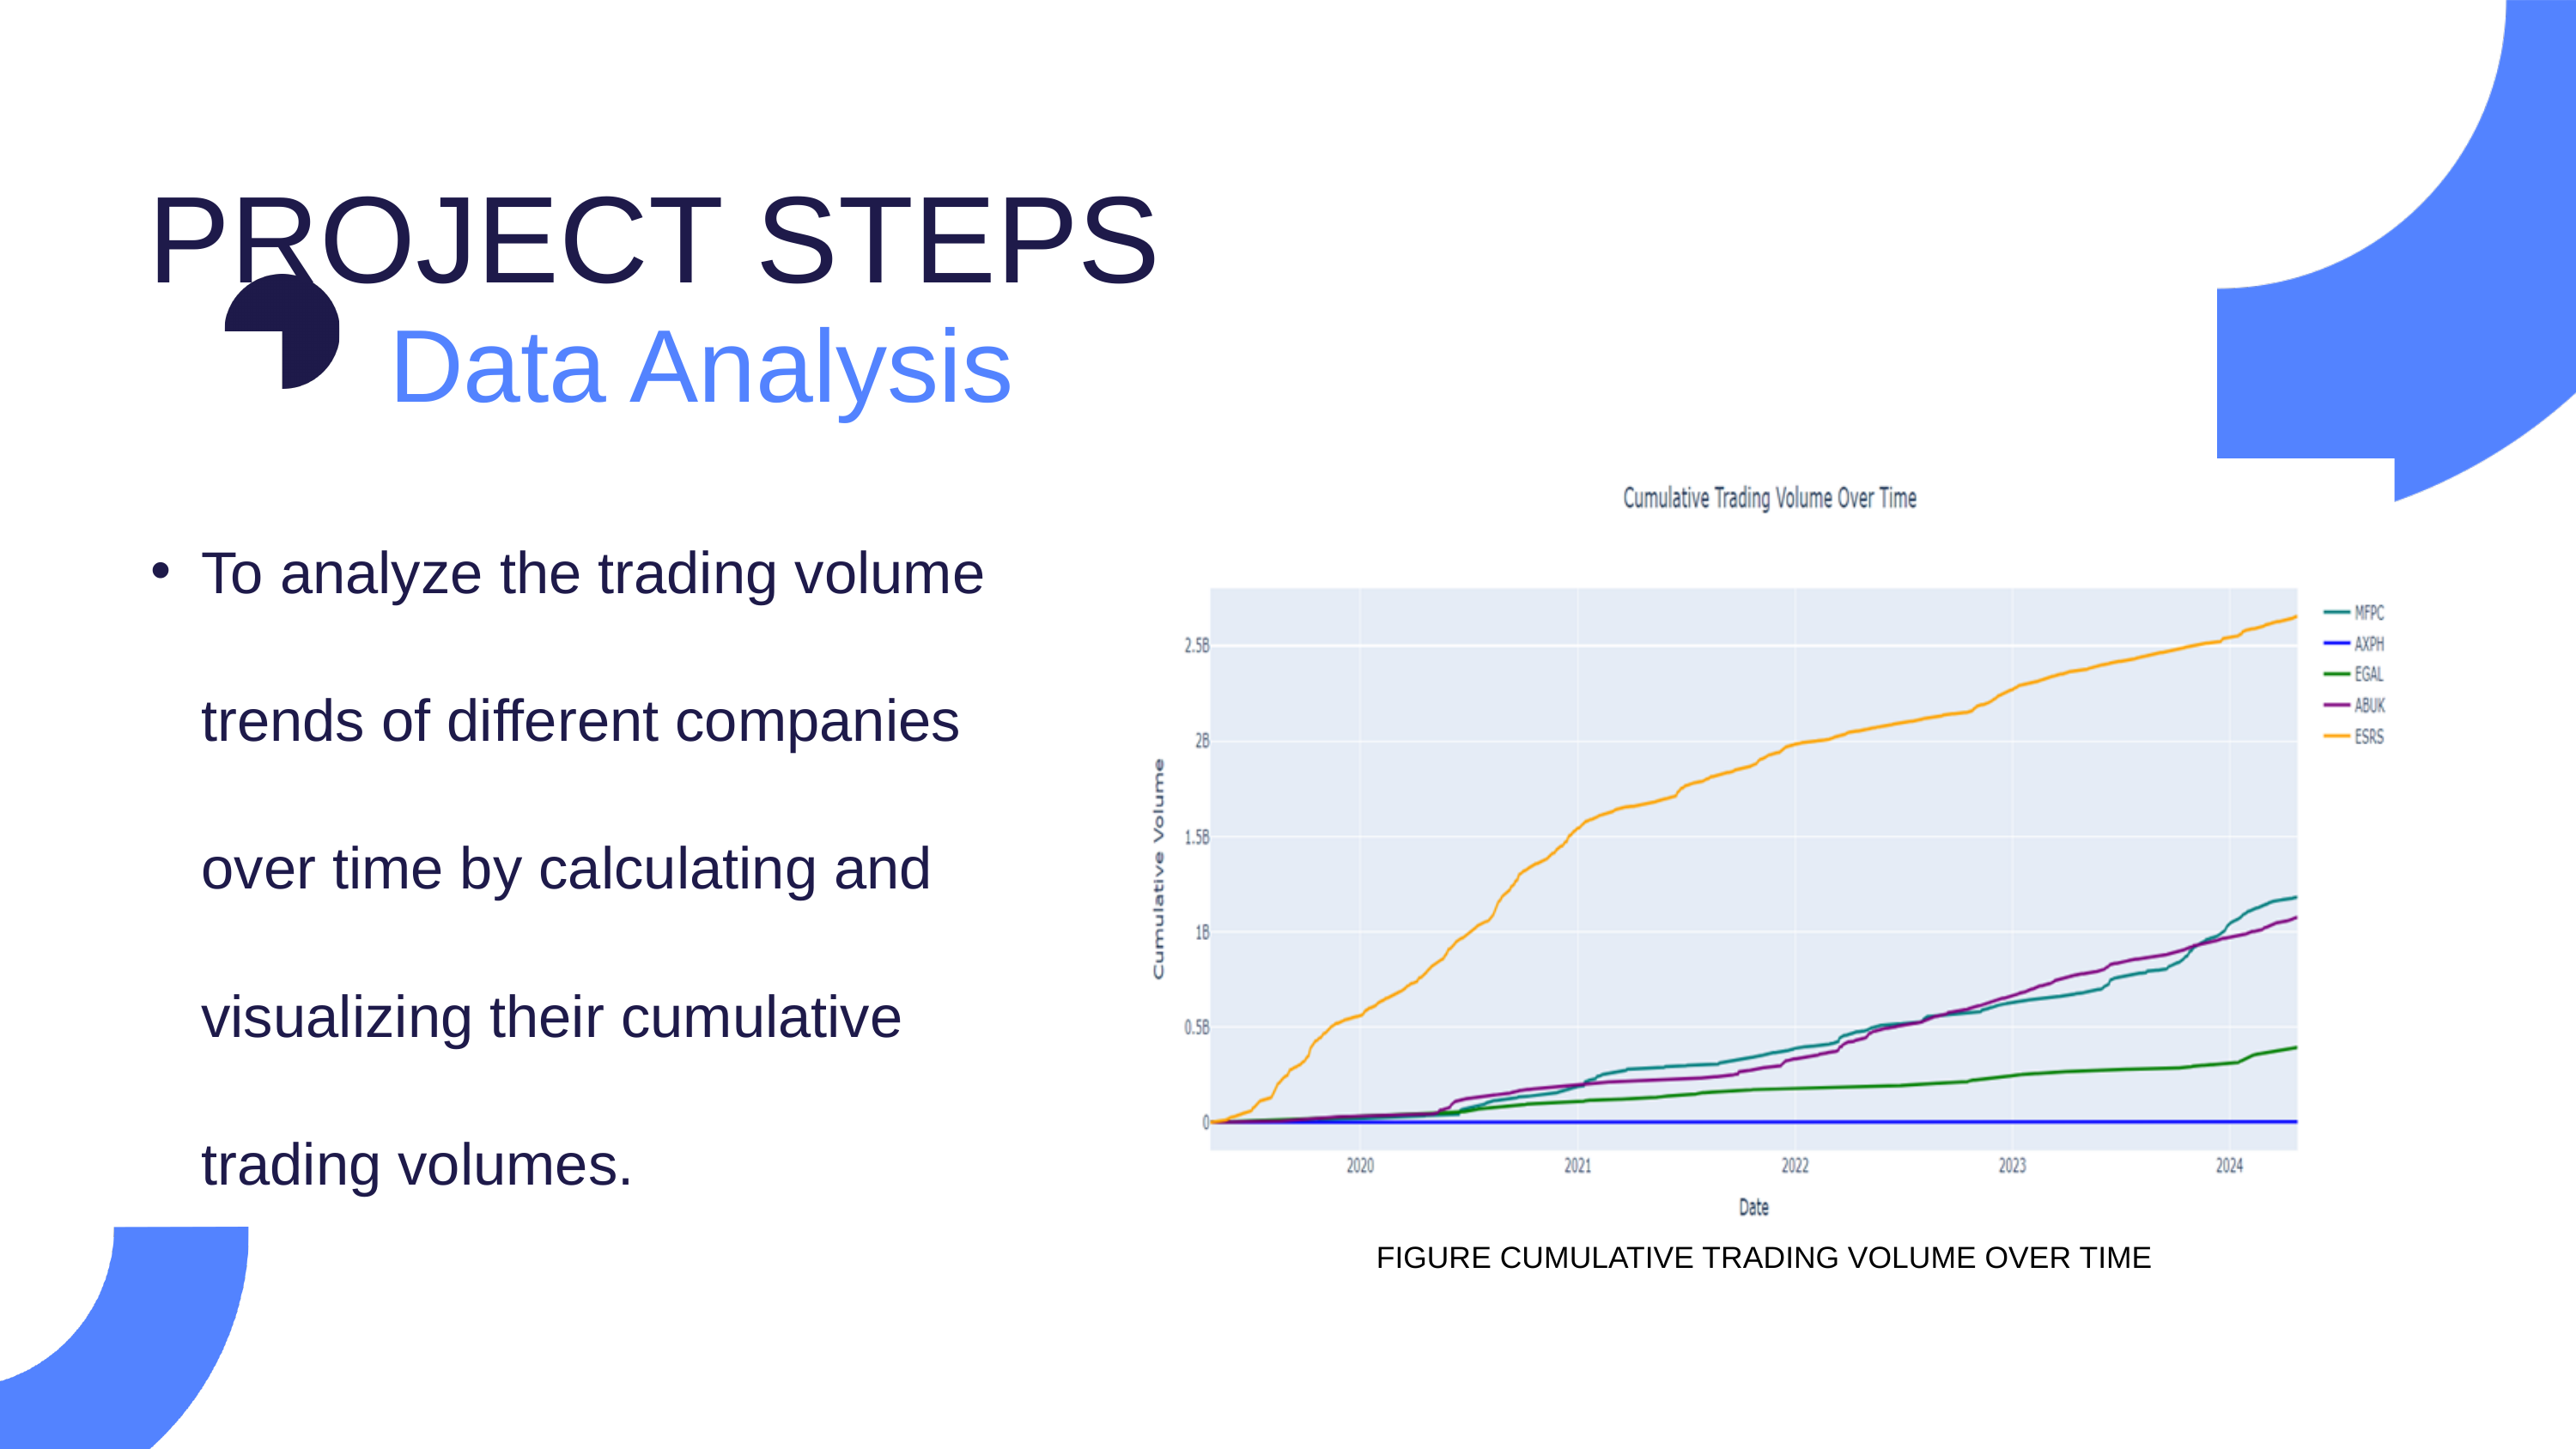

PROJECT STEPS
Data Analysis

To analyze the trading volume trends of different companies over time by calculating and visualizing their cumulative trading volumes.

FIGURE CUMULATIVE TRADING VOLUME OVER TIME